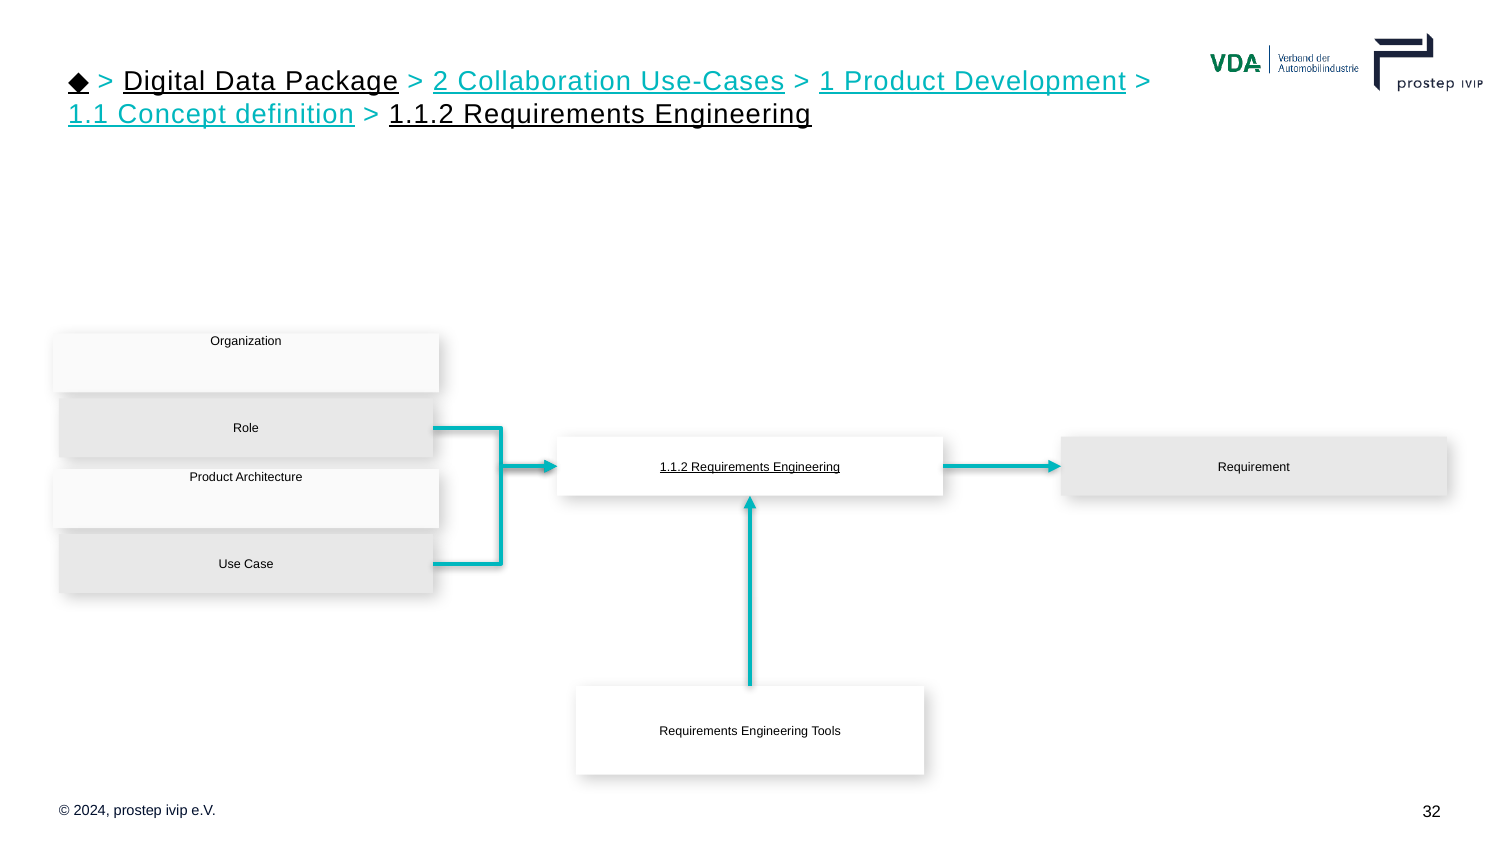

# ◆ > Digital Data Package > 2 Collaboration Use-Cases > 1 Product Development > 1.1 Concept definition > 1.1.2 Requirements Engineering
Organization
Role
1.1.2 Requirements Engineering
Requirement
Product Architecture
Use Case
Requirements Engineering Tools